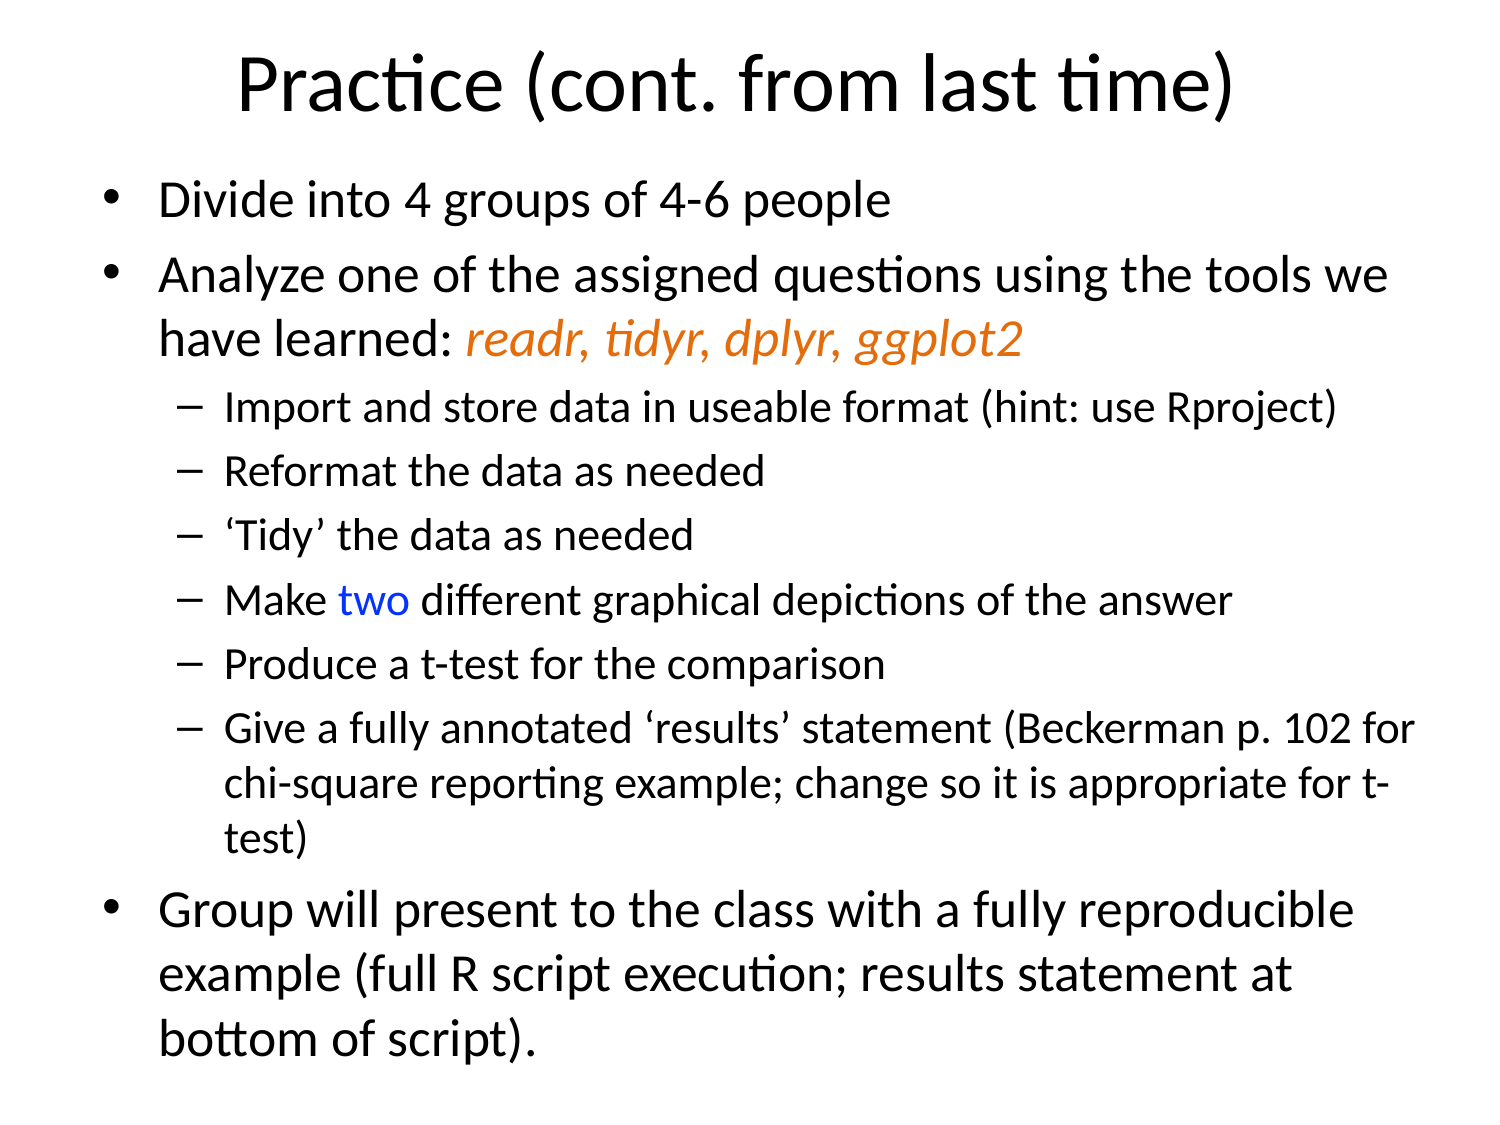

# Practice (cont. from last time)
Divide into 4 groups of 4-6 people
Analyze one of the assigned questions using the tools we have learned: readr, tidyr, dplyr, ggplot2
Import and store data in useable format (hint: use Rproject)
Reformat the data as needed
‘Tidy’ the data as needed
Make two different graphical depictions of the answer
Produce a t-test for the comparison
Give a fully annotated ‘results’ statement (Beckerman p. 102 for chi-square reporting example; change so it is appropriate for t-test)
Group will present to the class with a fully reproducible example (full R script execution; results statement at bottom of script).